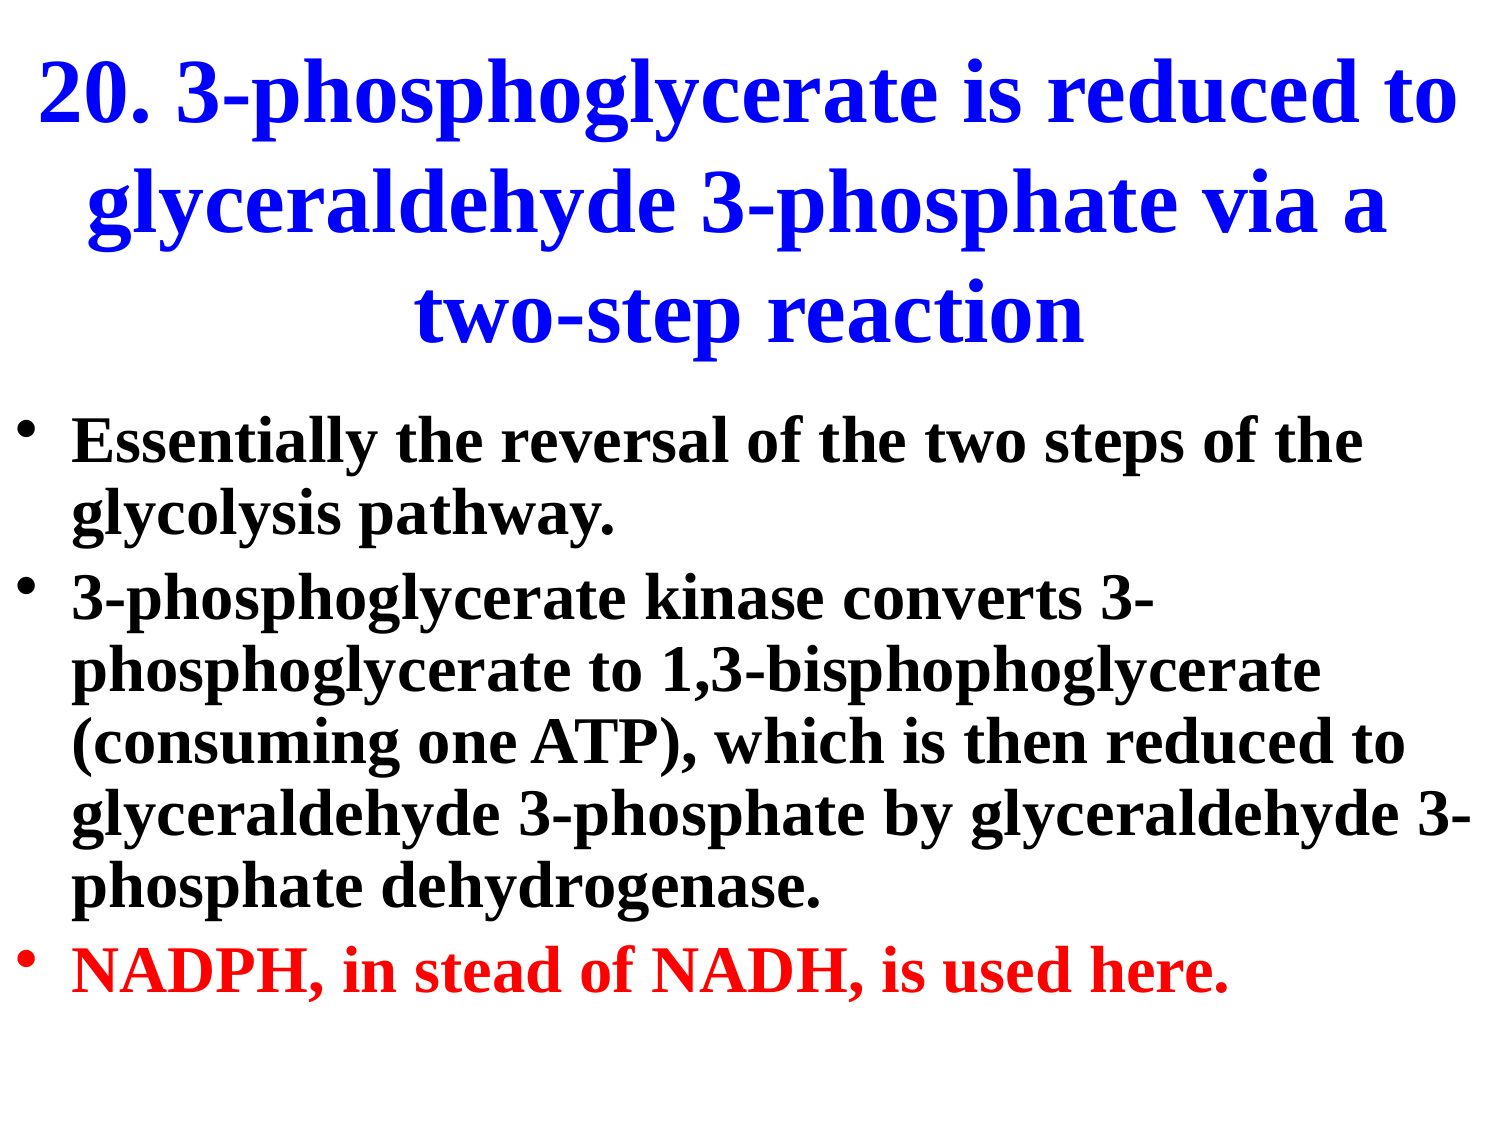

# 20. 3-phosphoglycerate is reduced to glyceraldehyde 3-phosphate via a two-step reaction
Essentially the reversal of the two steps of the glycolysis pathway.
3-phosphoglycerate kinase converts 3-phosphoglycerate to 1,3-bisphophoglycerate (consuming one ATP), which is then reduced to glyceraldehyde 3-phosphate by glyceraldehyde 3-phosphate dehydrogenase.
NADPH, in stead of NADH, is used here.